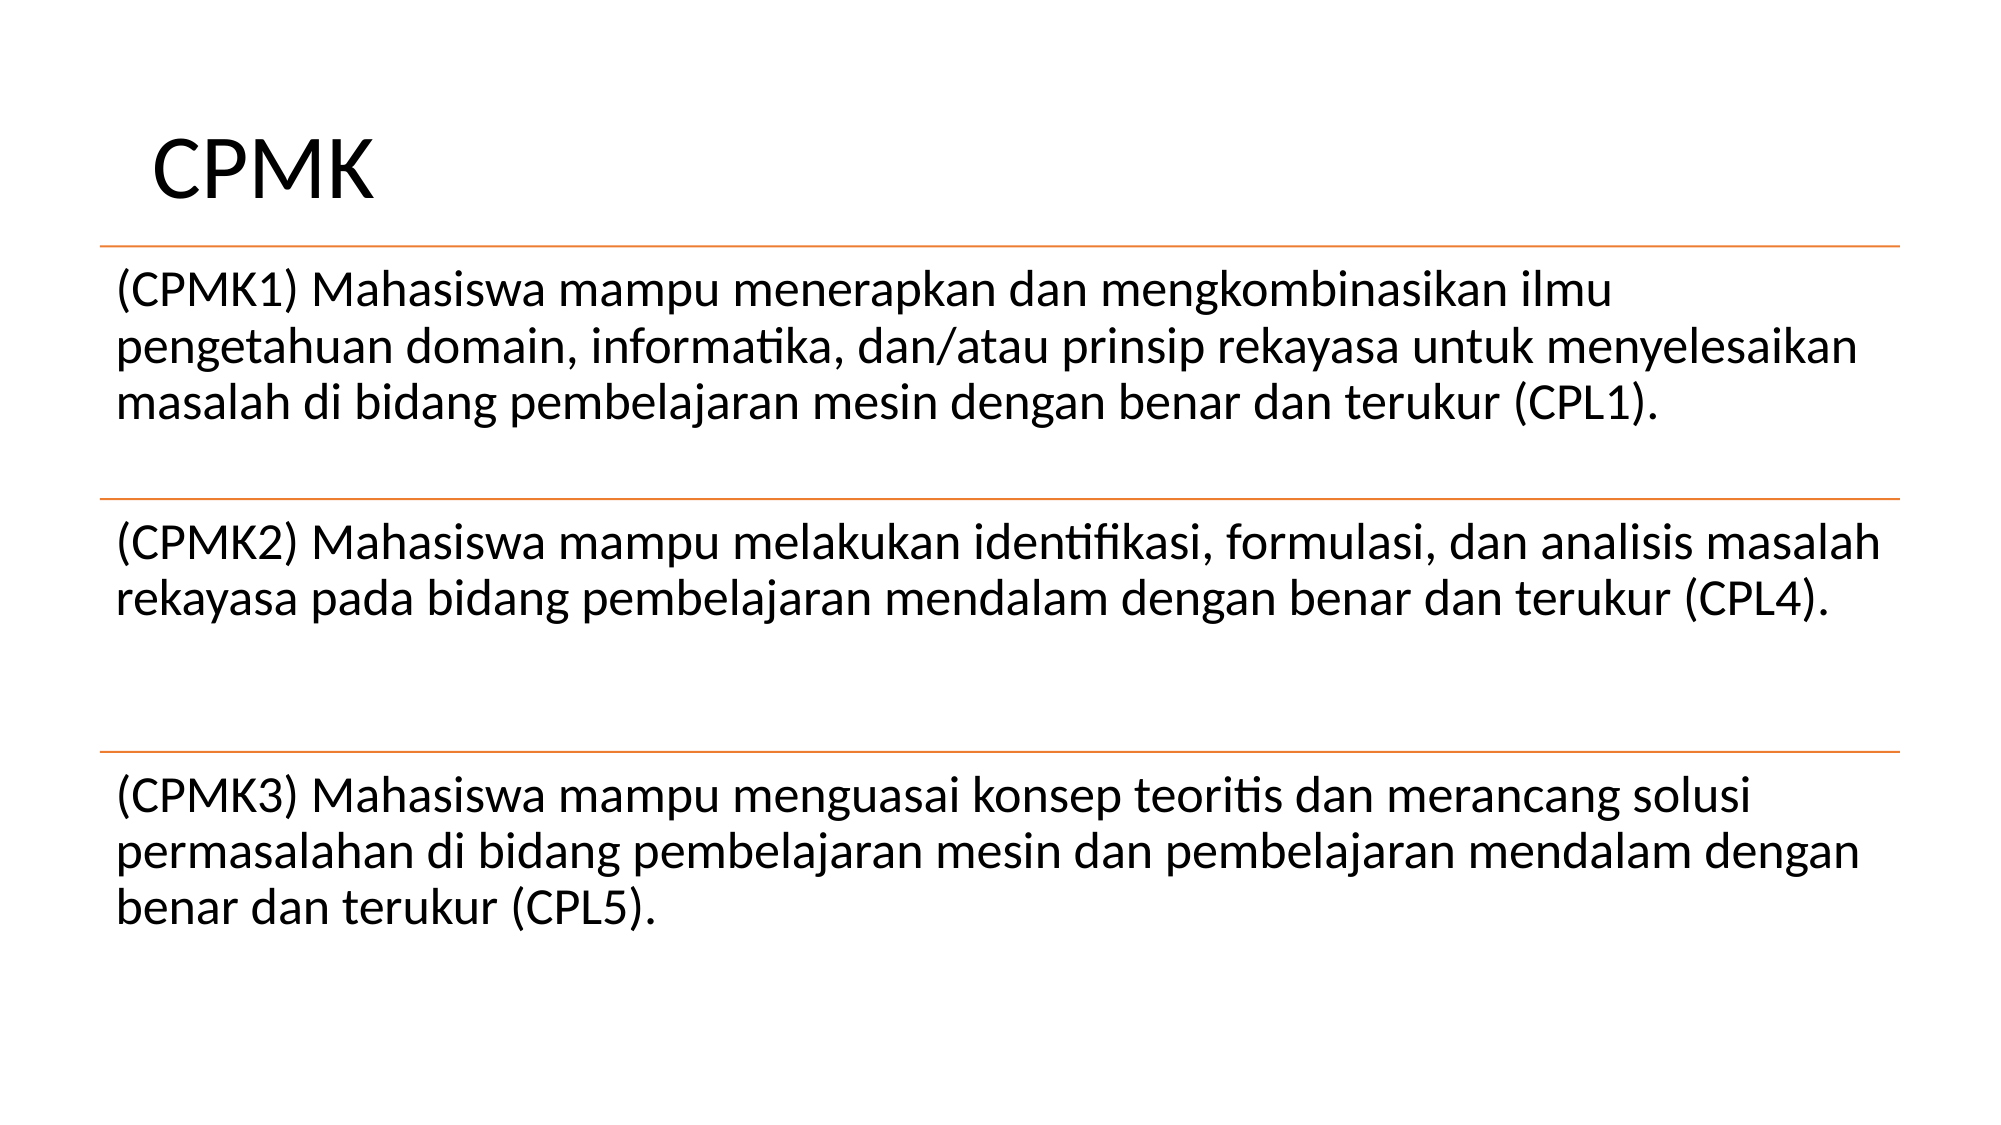

# CPMK
(CPMK1) Mahasiswa mampu menerapkan dan mengkombinasikan ilmu pengetahuan domain, informatika, dan/atau prinsip rekayasa untuk menyelesaikan masalah di bidang pembelajaran mesin dengan benar dan terukur (CPL1).
(CPMK2) Mahasiswa mampu melakukan identifikasi, formulasi, dan analisis masalah rekayasa pada bidang pembelajaran mendalam dengan benar dan terukur (CPL4).
(CPMK3) Mahasiswa mampu menguasai konsep teoritis dan merancang solusi permasalahan di bidang pembelajaran mesin dan pembelajaran mendalam dengan benar dan terukur (CPL5).